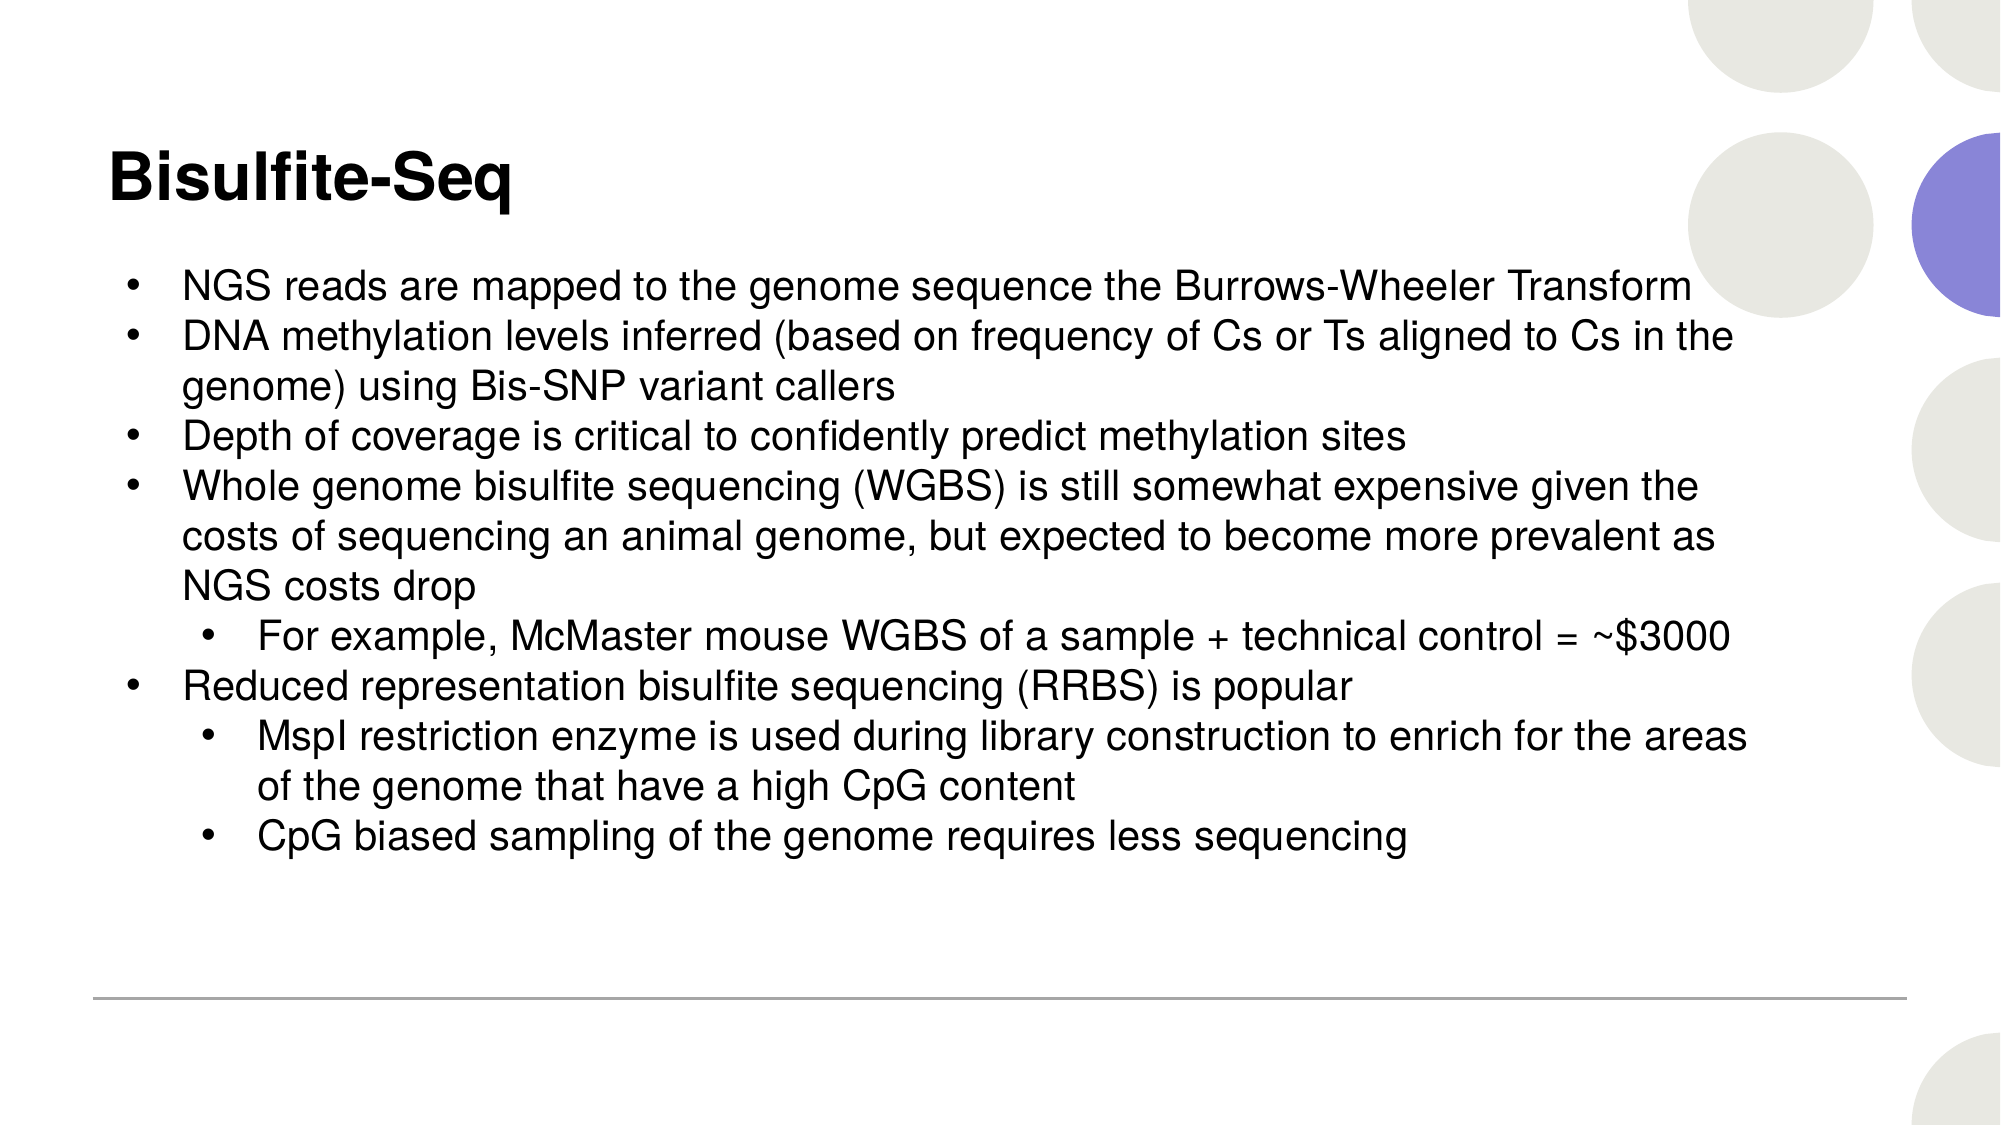

# Bisulfite-Seq
NGS reads are mapped to the genome sequence the Burrows-Wheeler Transform
DNA methylation levels inferred (based on frequency of Cs or Ts aligned to Cs in the genome) using Bis-SNP variant callers
Depth of coverage is critical to confidently predict methylation sites
Whole genome bisulfite sequencing (WGBS) is still somewhat expensive given the costs of sequencing an animal genome, but expected to become more prevalent as NGS costs drop
For example, McMaster mouse WGBS of a sample + technical control = ~$3000
Reduced representation bisulfite sequencing (RRBS) is popular
MspI restriction enzyme is used during library construction to enrich for the areas of the genome that have a high CpG content
CpG biased sampling of the genome requires less sequencing